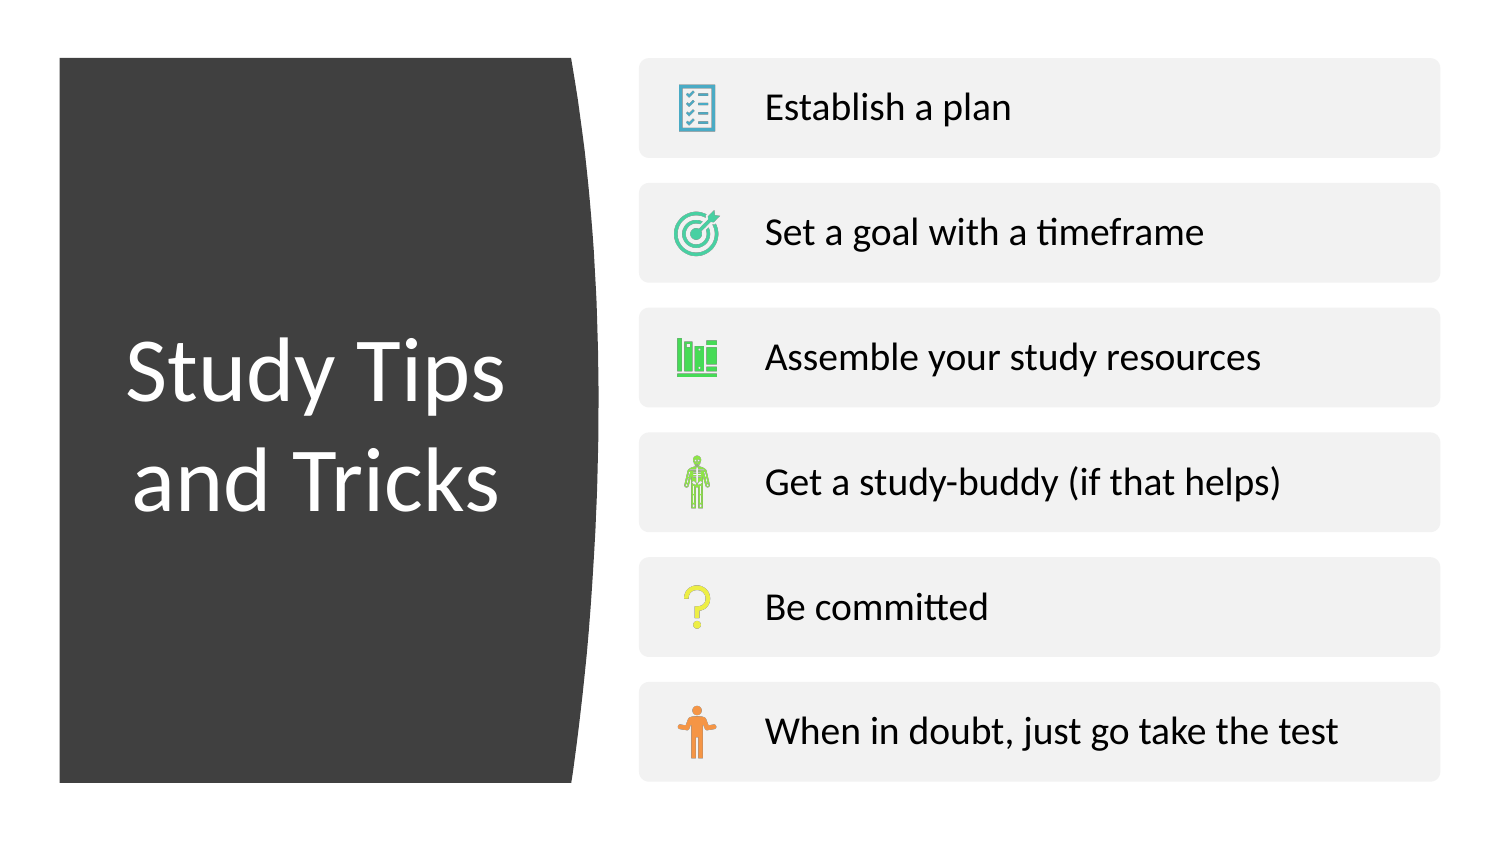

Establish a plan
Set a goal with a timeframe
Assemble your study resources
Get a study-buddy (if that helps)
Be committed
When in doubt, just go take the test
# Study Tips and Tricks